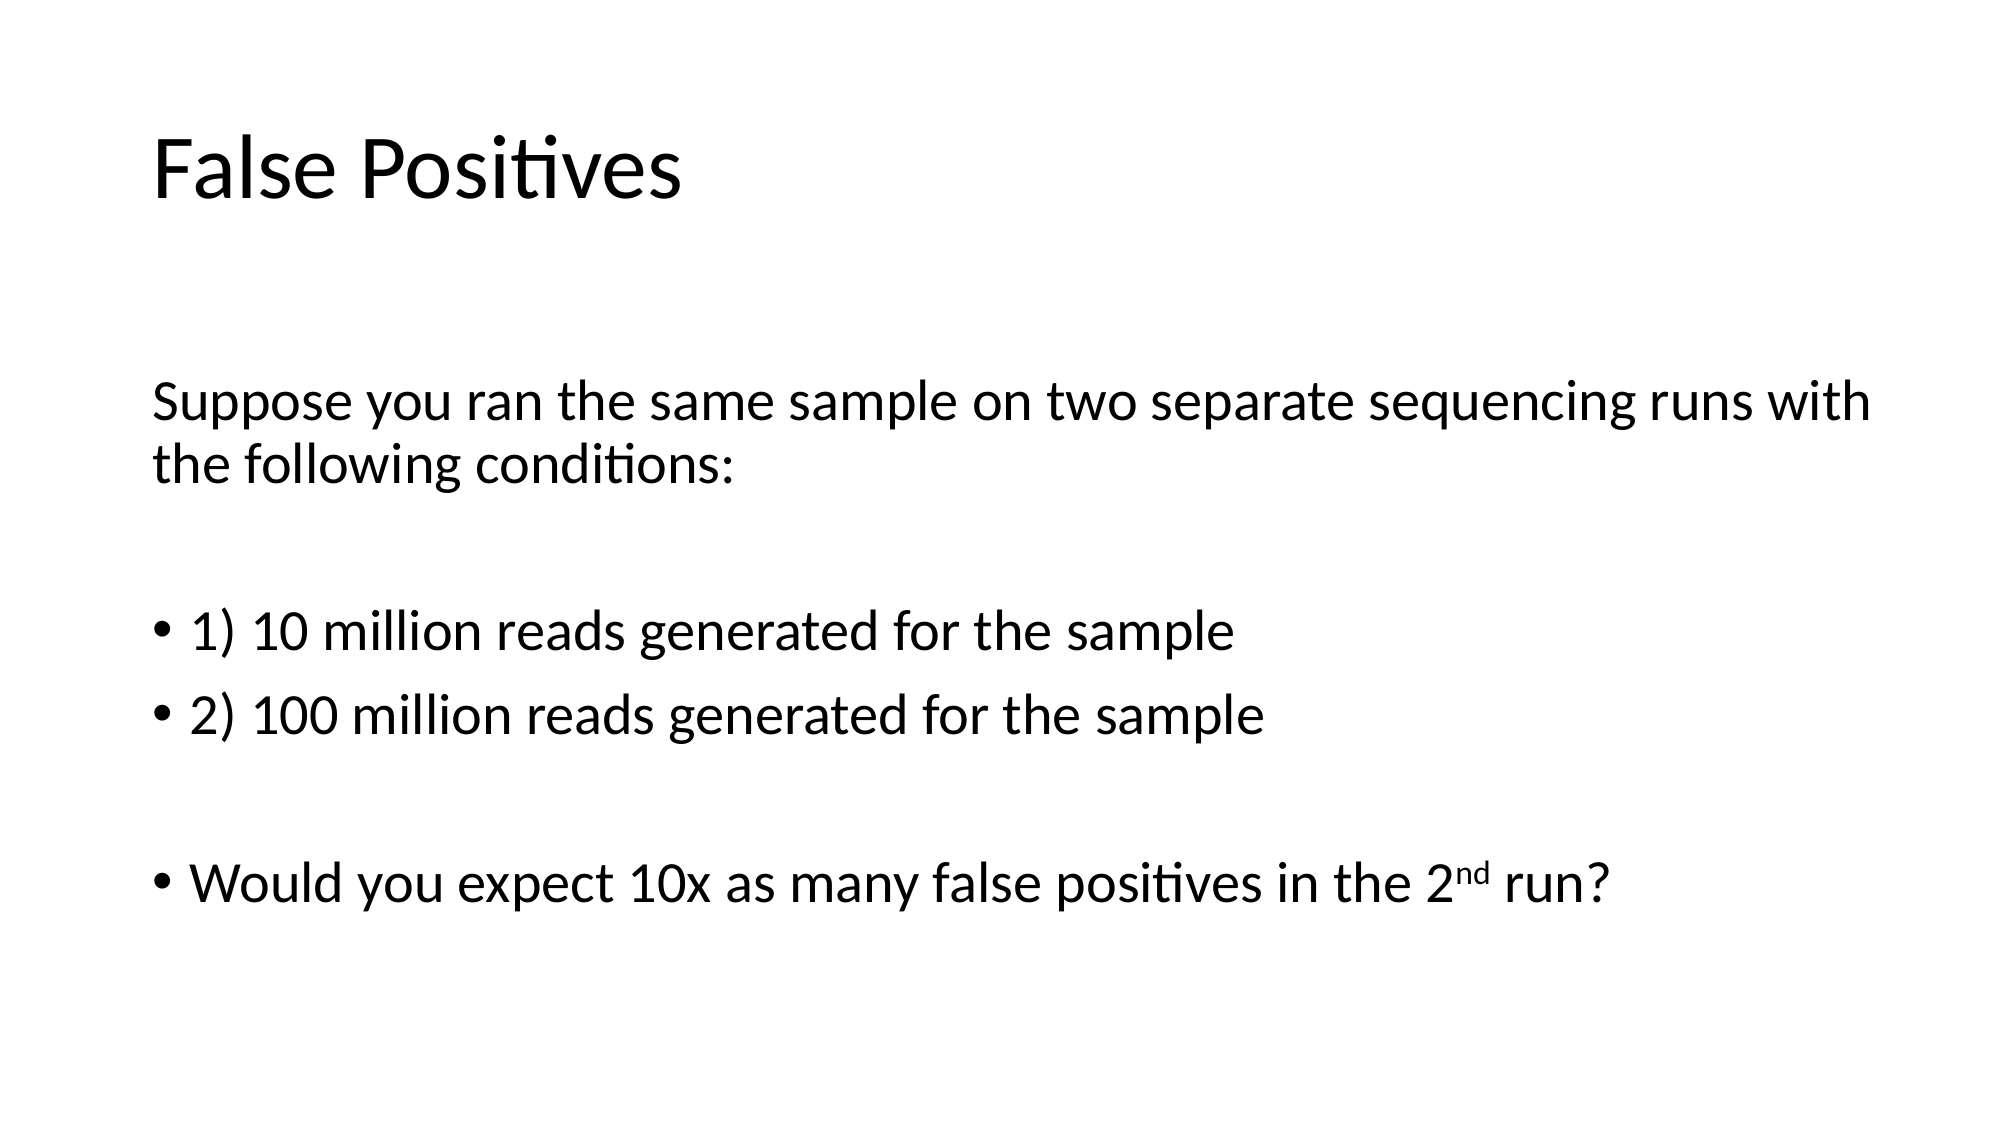

# False Positives
Suppose you ran the same sample on two separate sequencing runs with the following conditions:

1) 10 million reads generated for the sample
2) 100 million reads generated for the sample

Would you expect 10x as many false positives in the 2nd run?